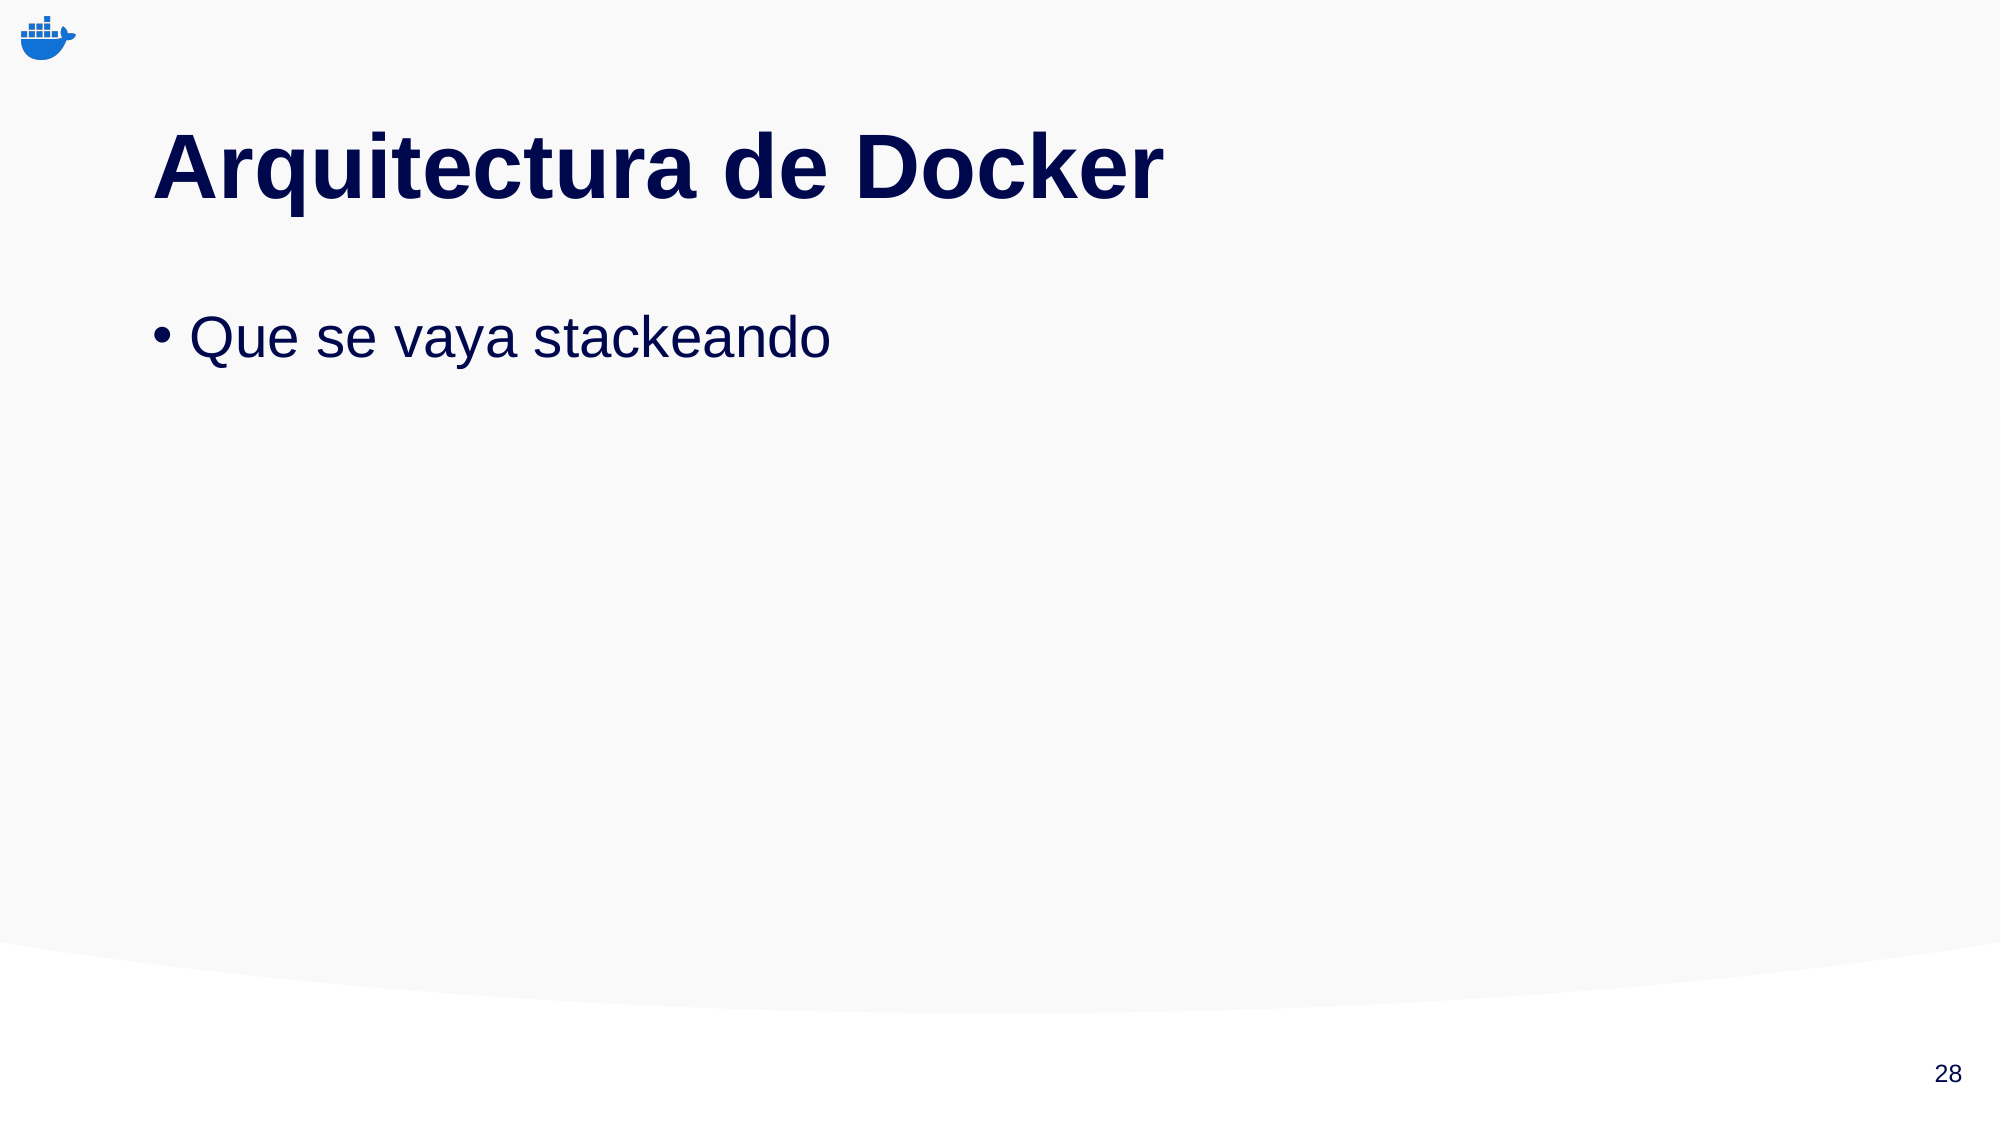

# Arquitectura de Docker
Que se vaya stackeando
28